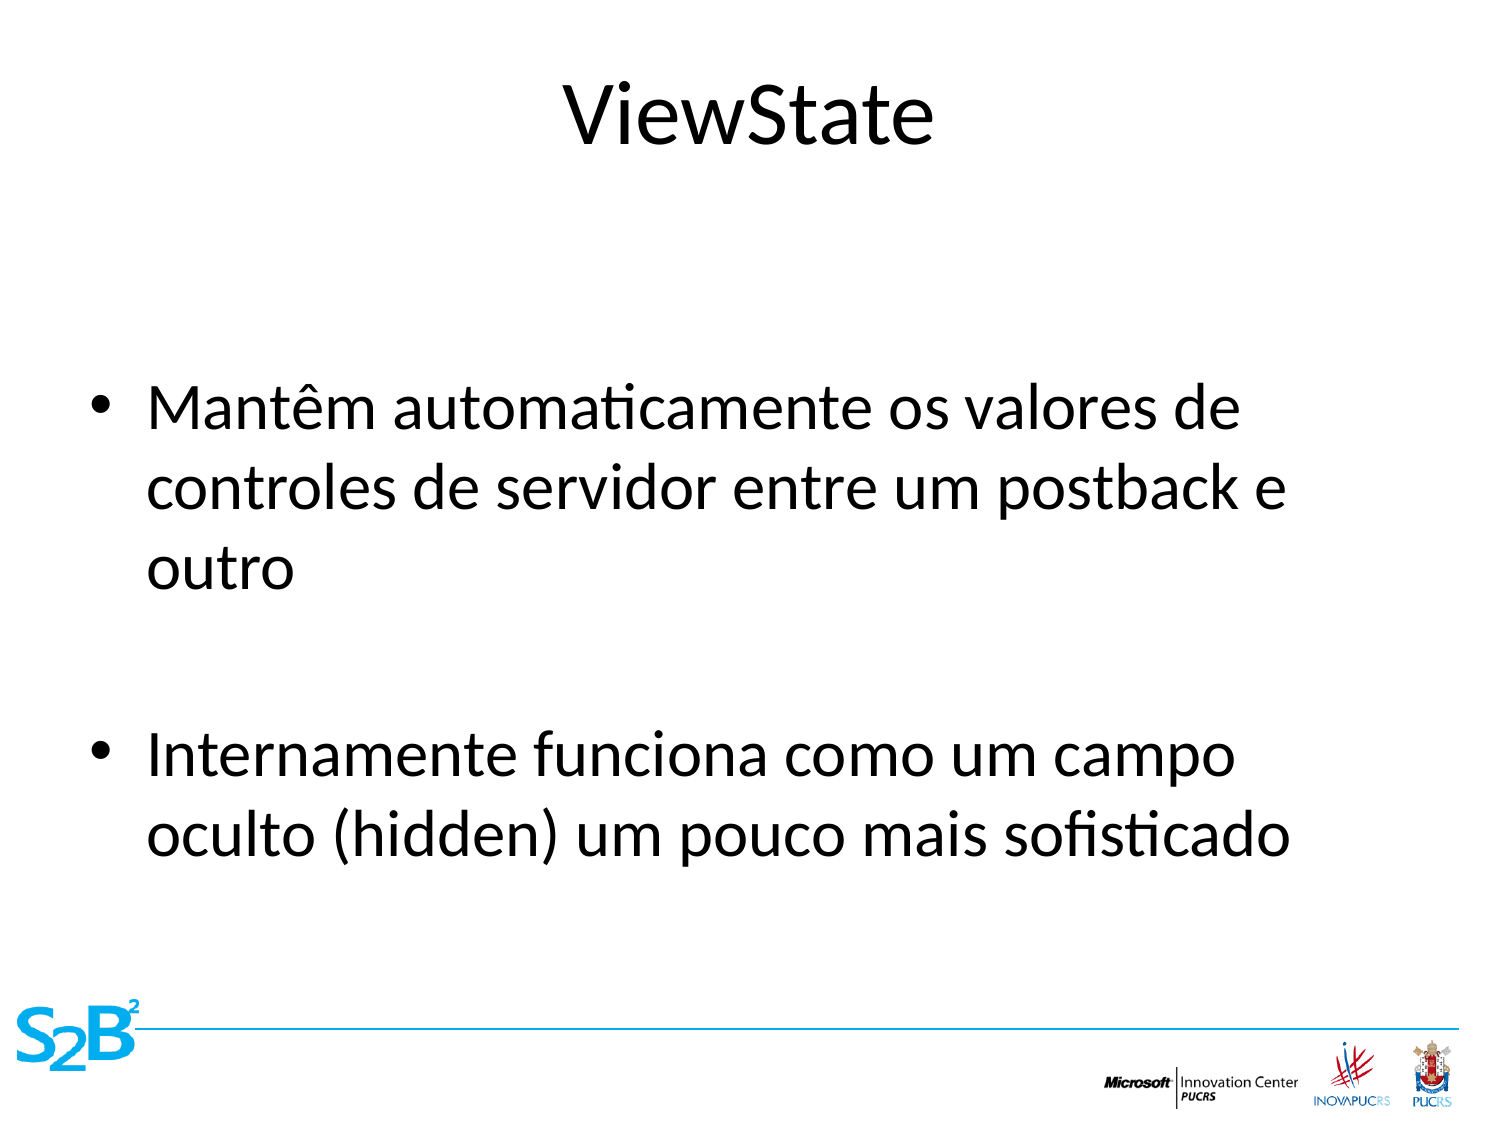

# ViewState

Mantêm automaticamente os valores de controles de servidor entre um postback e outro

Internamente funciona como um campo oculto (hidden) um pouco mais sofisticado